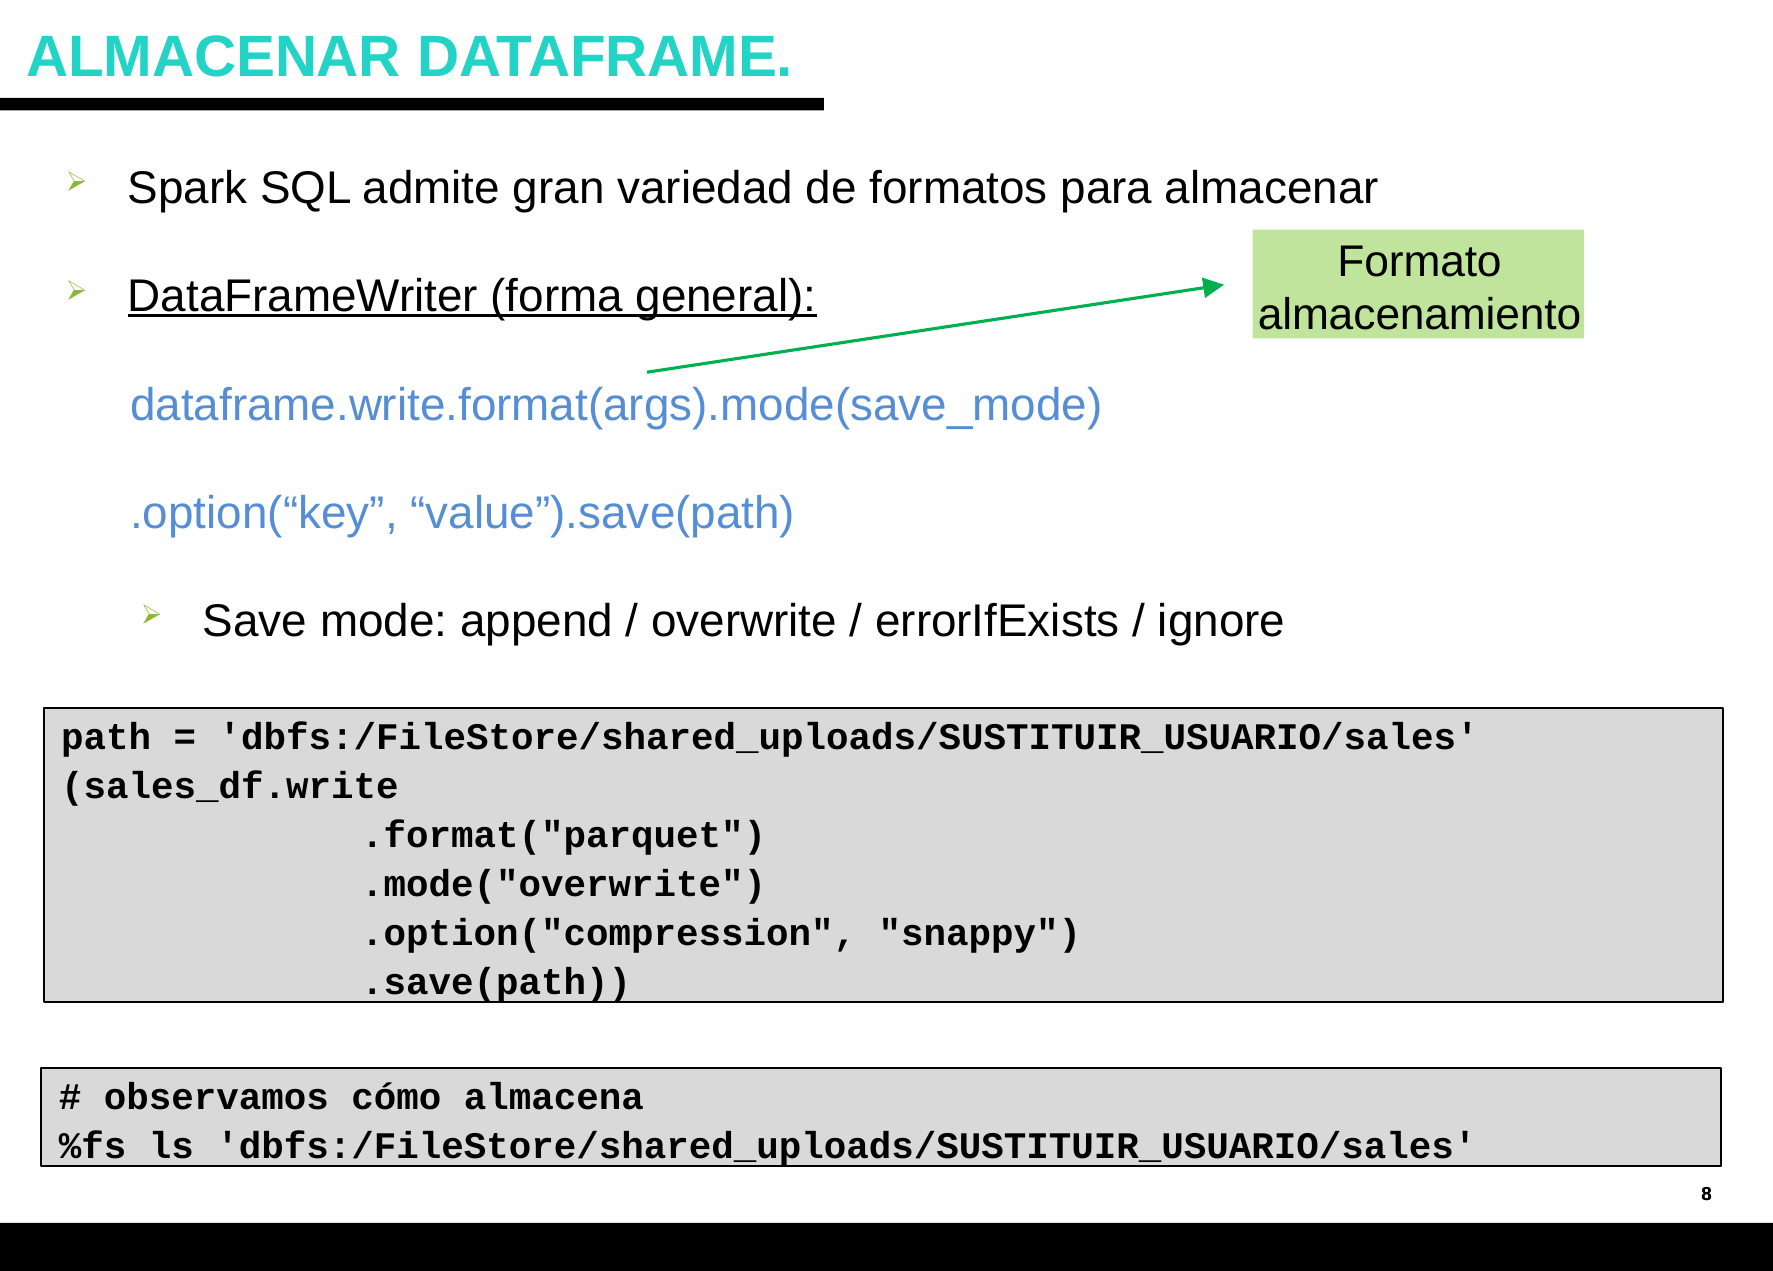

# ALMACENAR DATAFRAME.

Spark SQL admite gran variedad de formatos para almacenar
DataFrameWriter (forma general):
	dataframe.write.format(args).mode(save_mode)
	.option(“key”, “value”).save(path)
Save mode: append / overwrite / errorIfExists / ignore
Formato almacenamiento
path = 'dbfs:/FileStore/shared_uploads/SUSTITUIR_USUARIO/sales'
(sales_df.write
       	.format("parquet")
            	.mode("overwrite")
            	.option("compression", "snappy")
            	.save(path))
# observamos cómo almacena
%fs ls 'dbfs:/FileStore/shared_uploads/SUSTITUIR_USUARIO/sales'
8